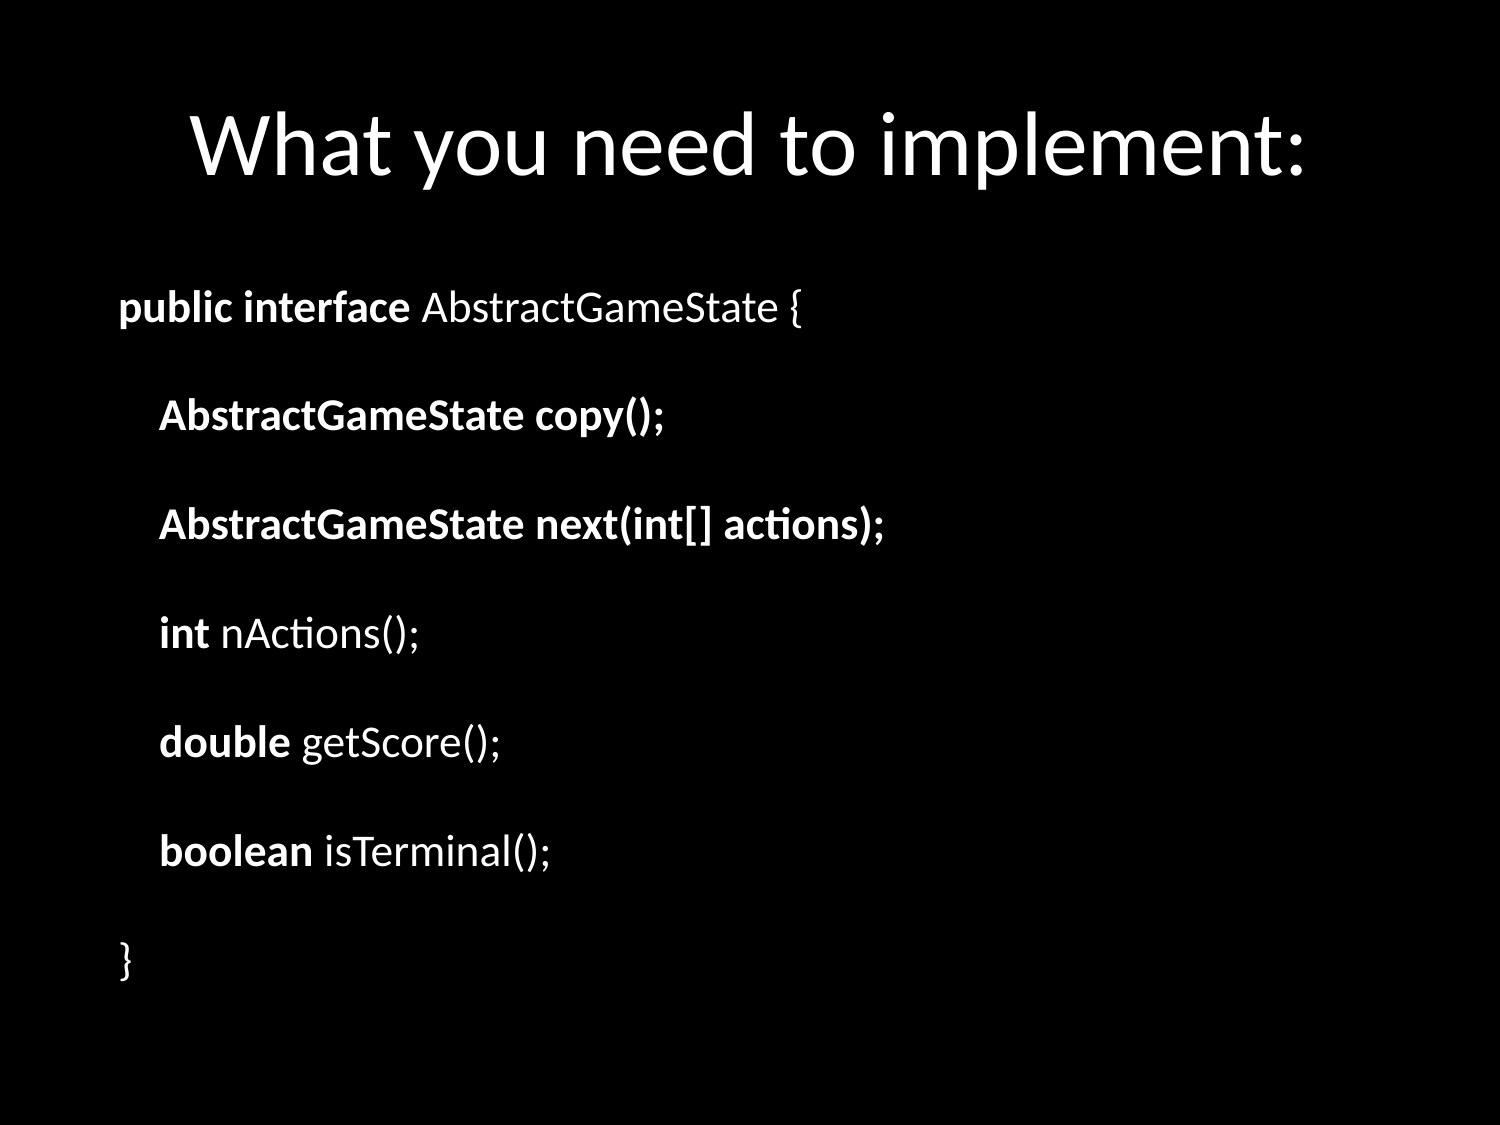

# What you need to implement:
public interface AbstractGameState {
    AbstractGameState copy();
    AbstractGameState next(int[] actions);
    int nActions();
    double getScore();
    boolean isTerminal();
}